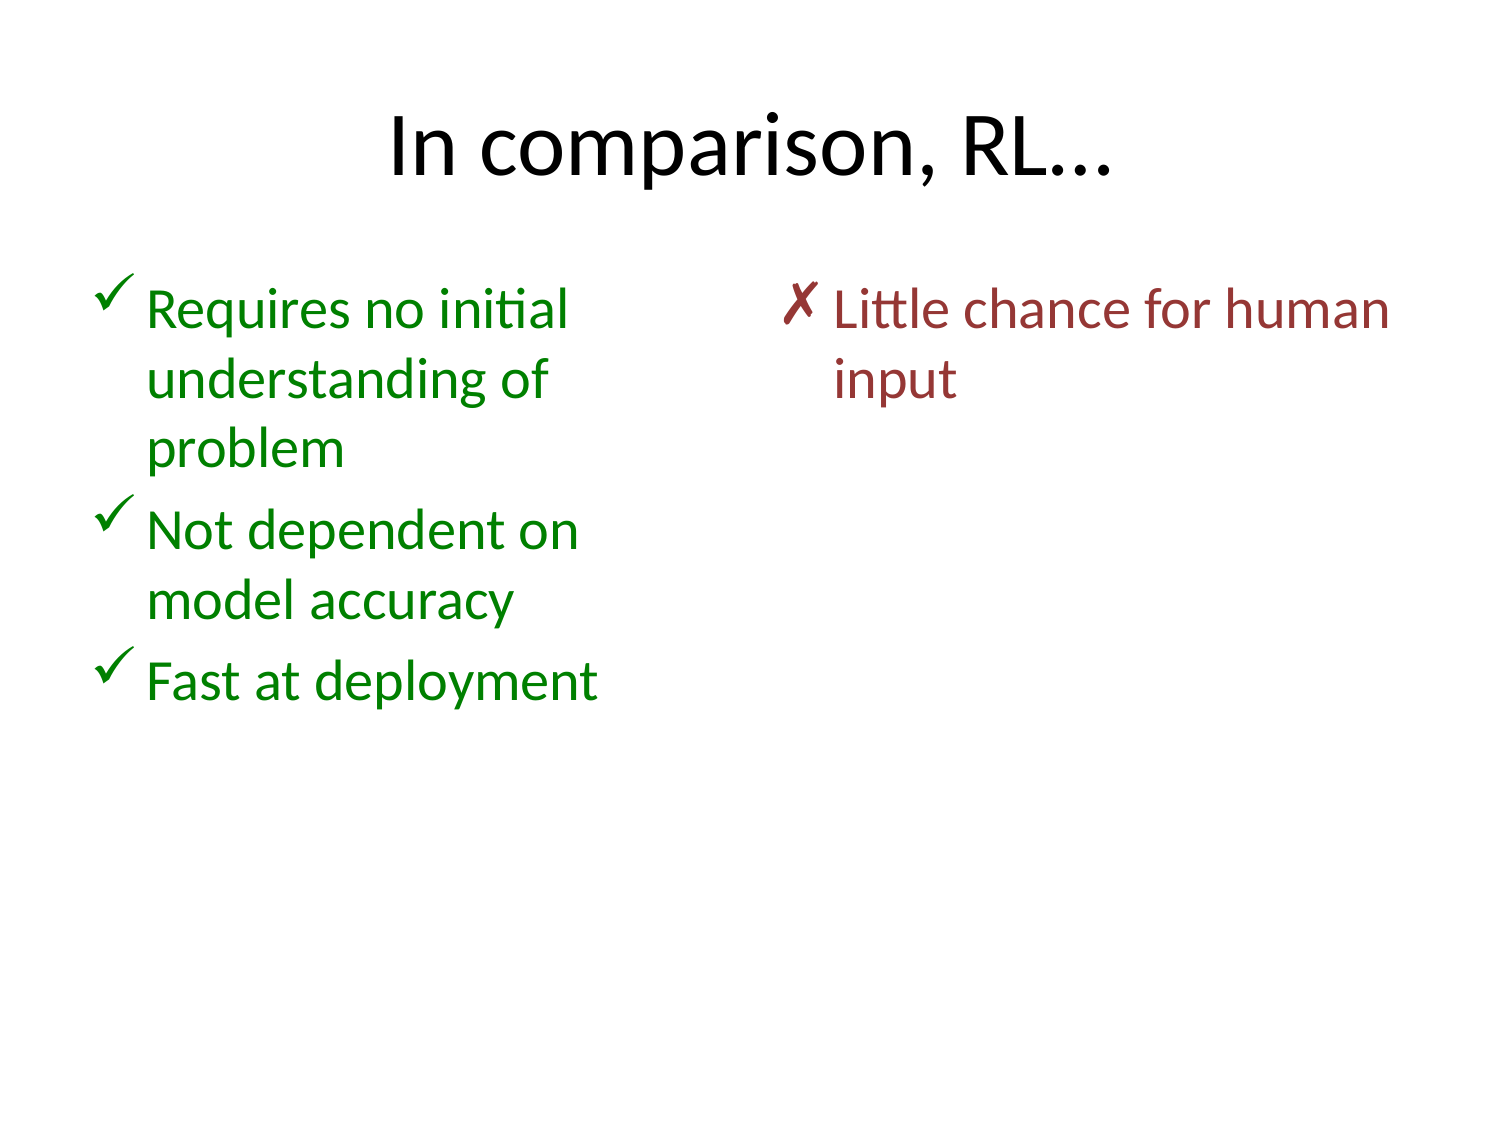

# In comparison, RL…
Requires no initial understanding of problem
Not dependent on model accuracy
Fast at deployment
Little chance for human input